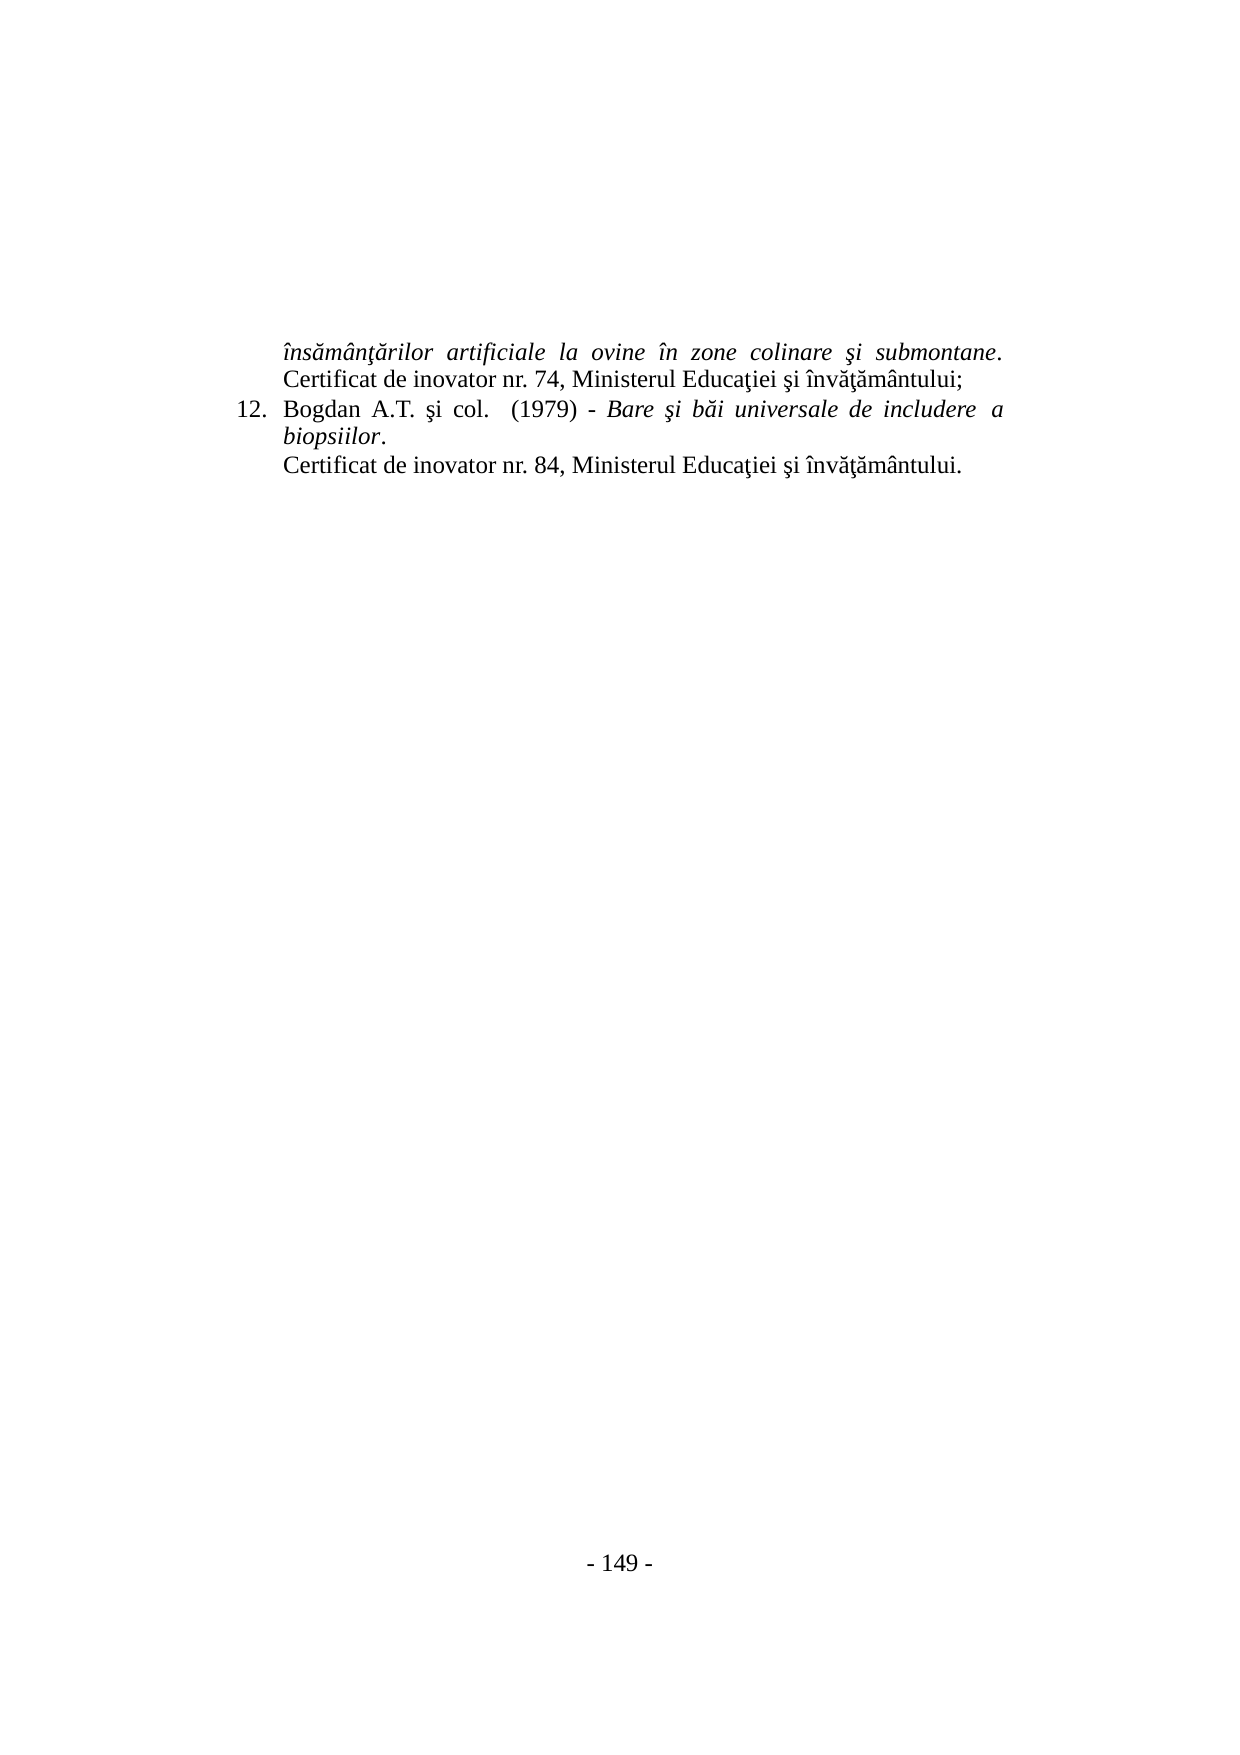

însămânţărilor  artificiale  la  ovine  în  zone  colinare  şi  submontane.
Certificat de inovator nr. 74, Ministerul Educaţiei şi învăţământului;
12.
Bogdan A.T. şi col.   (1979) - Bare şi băi universale de includere
biopsiilor.
Certificat de inovator nr. 84, Ministerul Educaţiei şi învăţământului.
a
- 149 -